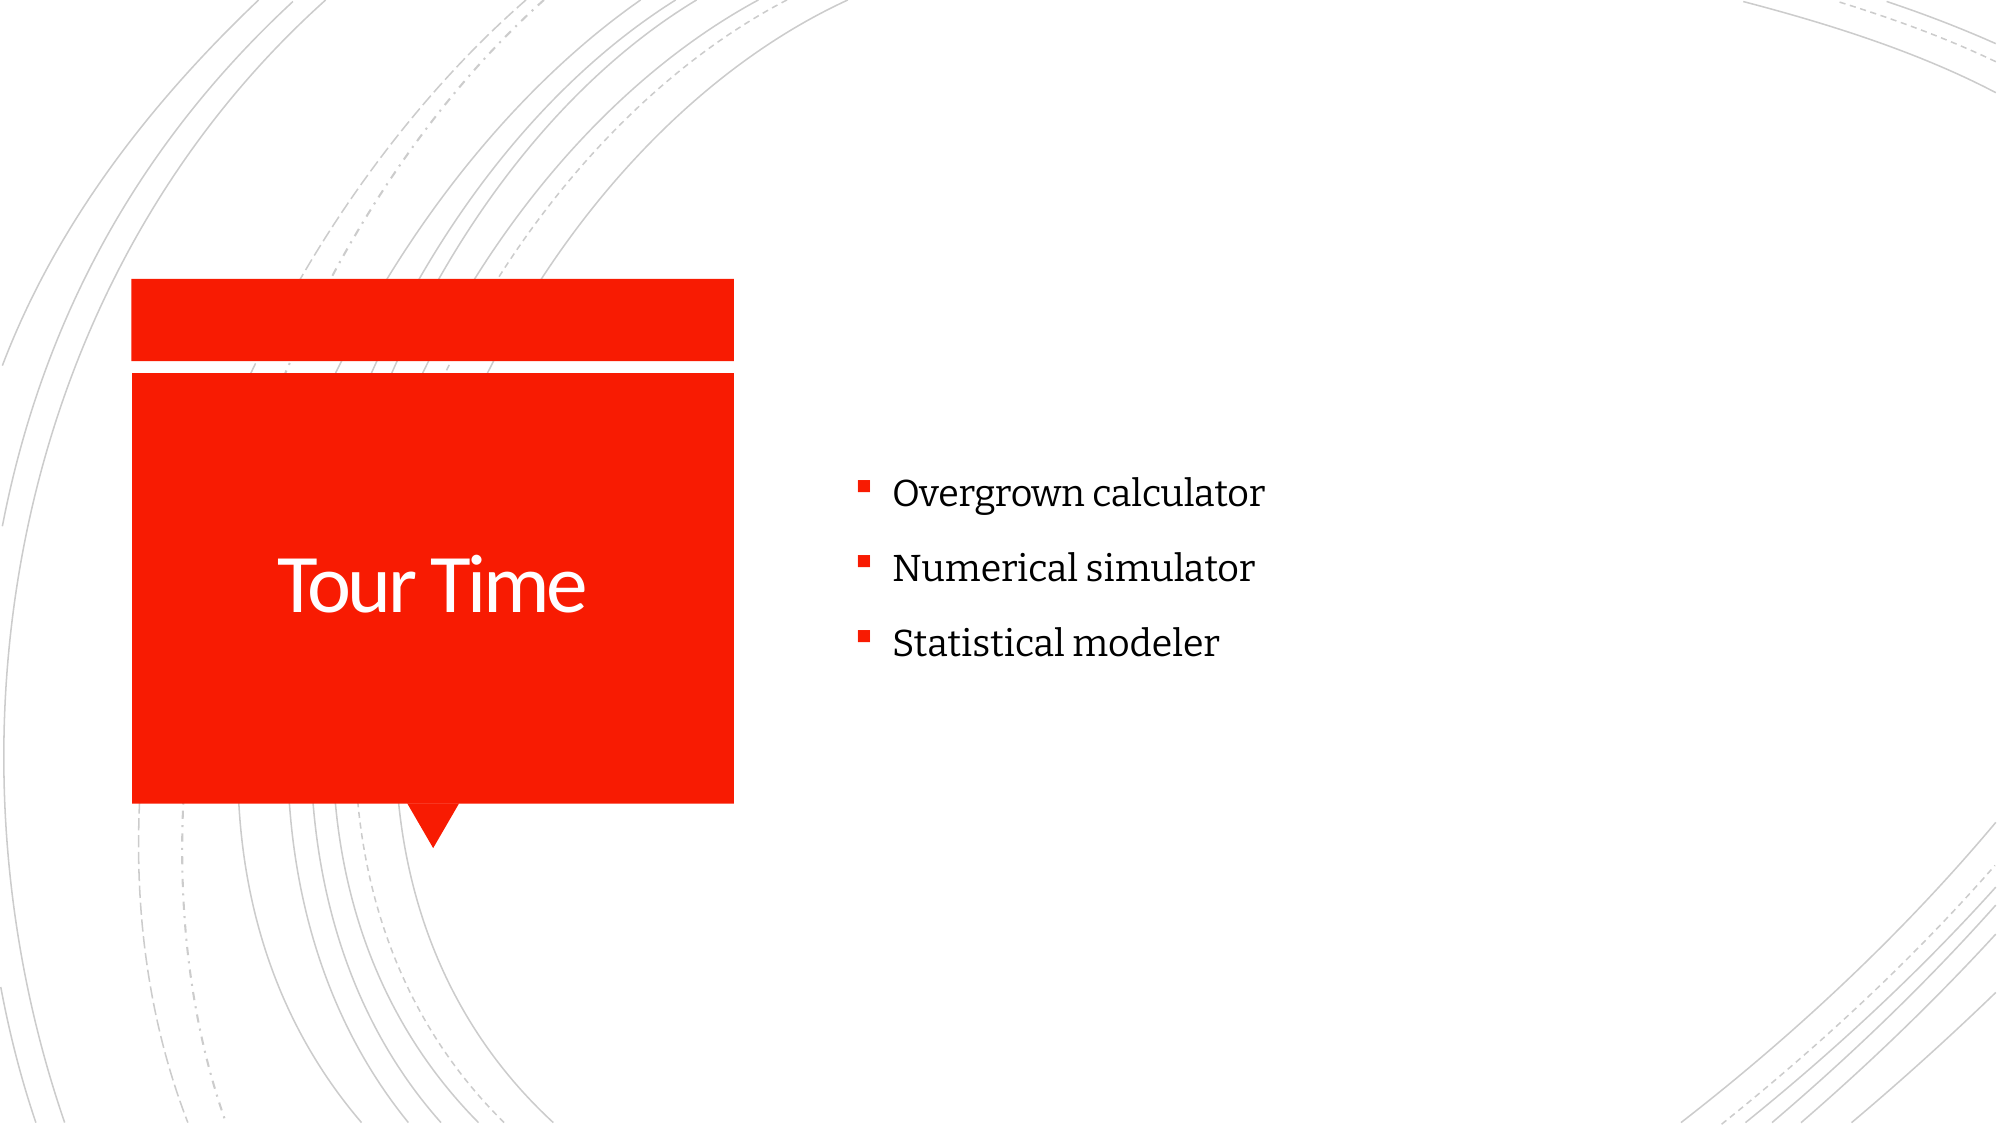

Overgrown calculator
Numerical simulator
Statistical modeler
# Tour Time